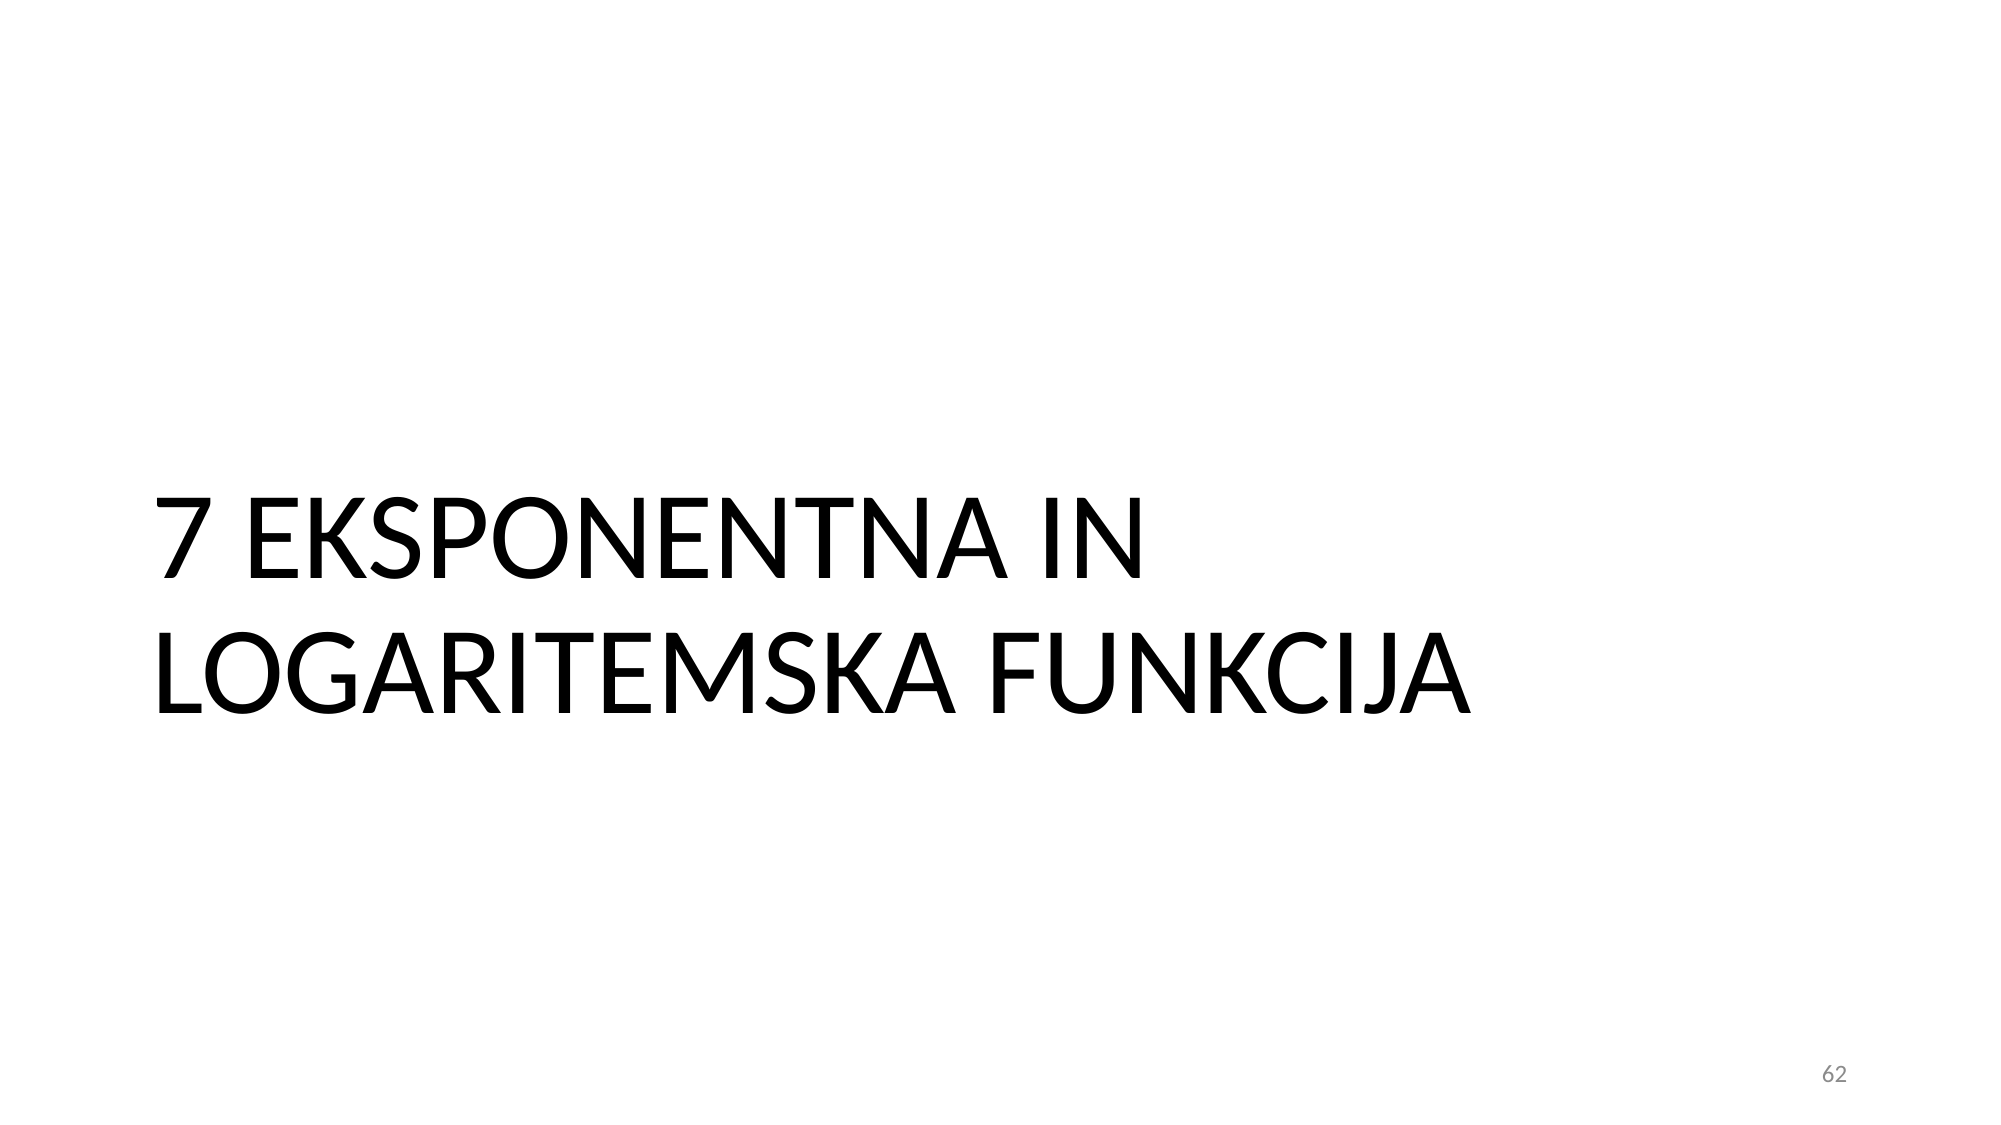

# 7 EKSPONENTNA IN LOGARITEMSKA FUNKCIJA

62